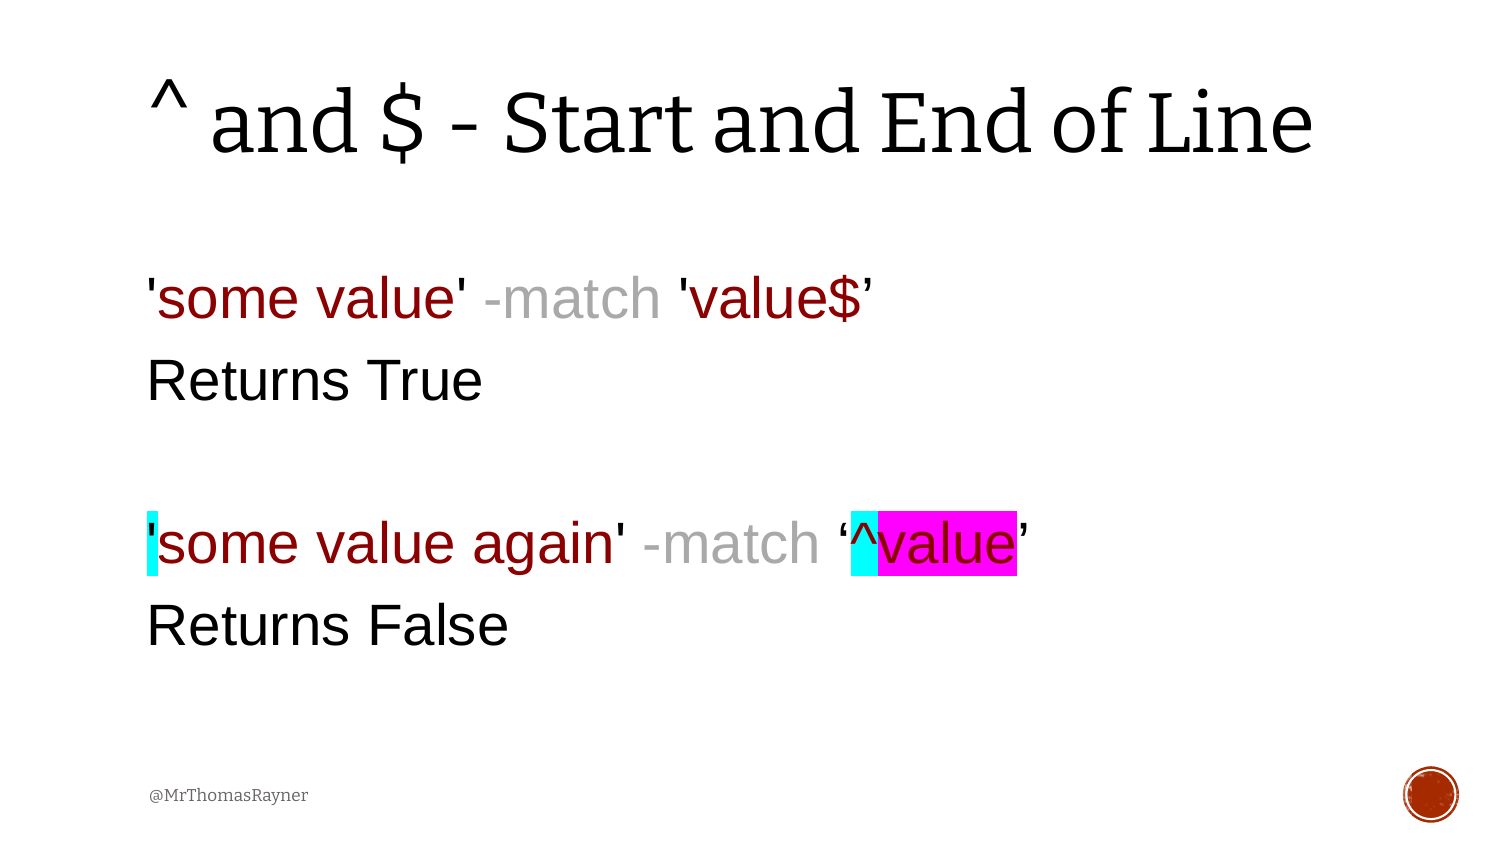

# ^ and $ - Start and End of Line
'some value' -match 'value$’
Returns True

'some value again' -match ‘^value’
Returns False

@MrThomasRayner